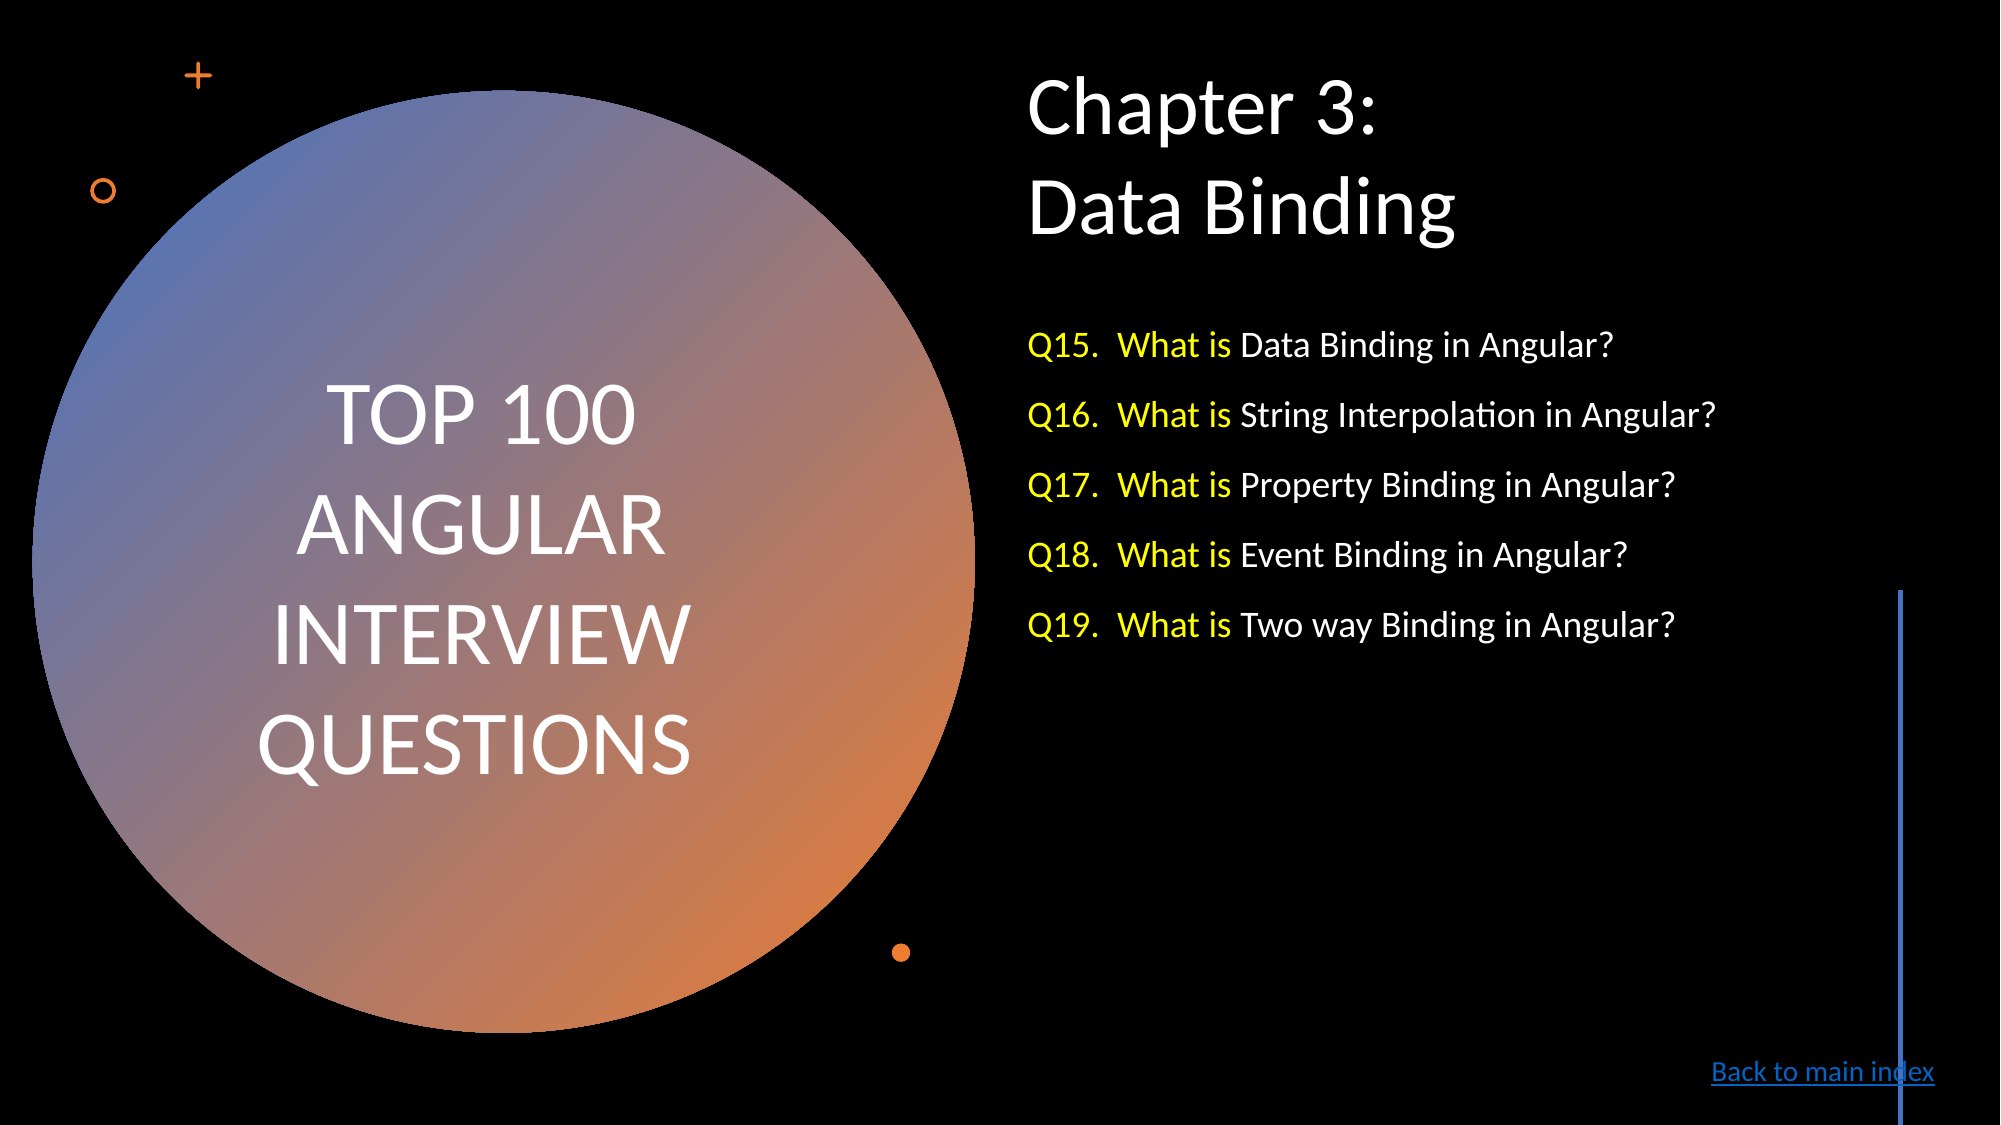

Chapter 3:
Data Binding

Q15.  What is Data Binding in Angular?
Q16.  What is String Interpolation in Angular?
Q17.  What is Property Binding in Angular?
Q18.  What is Event Binding in Angular?
Q19.  What is Two way Binding in Angular?

TOP 100
ANGULAR INTERVIEW QUESTIONS

Back to main index